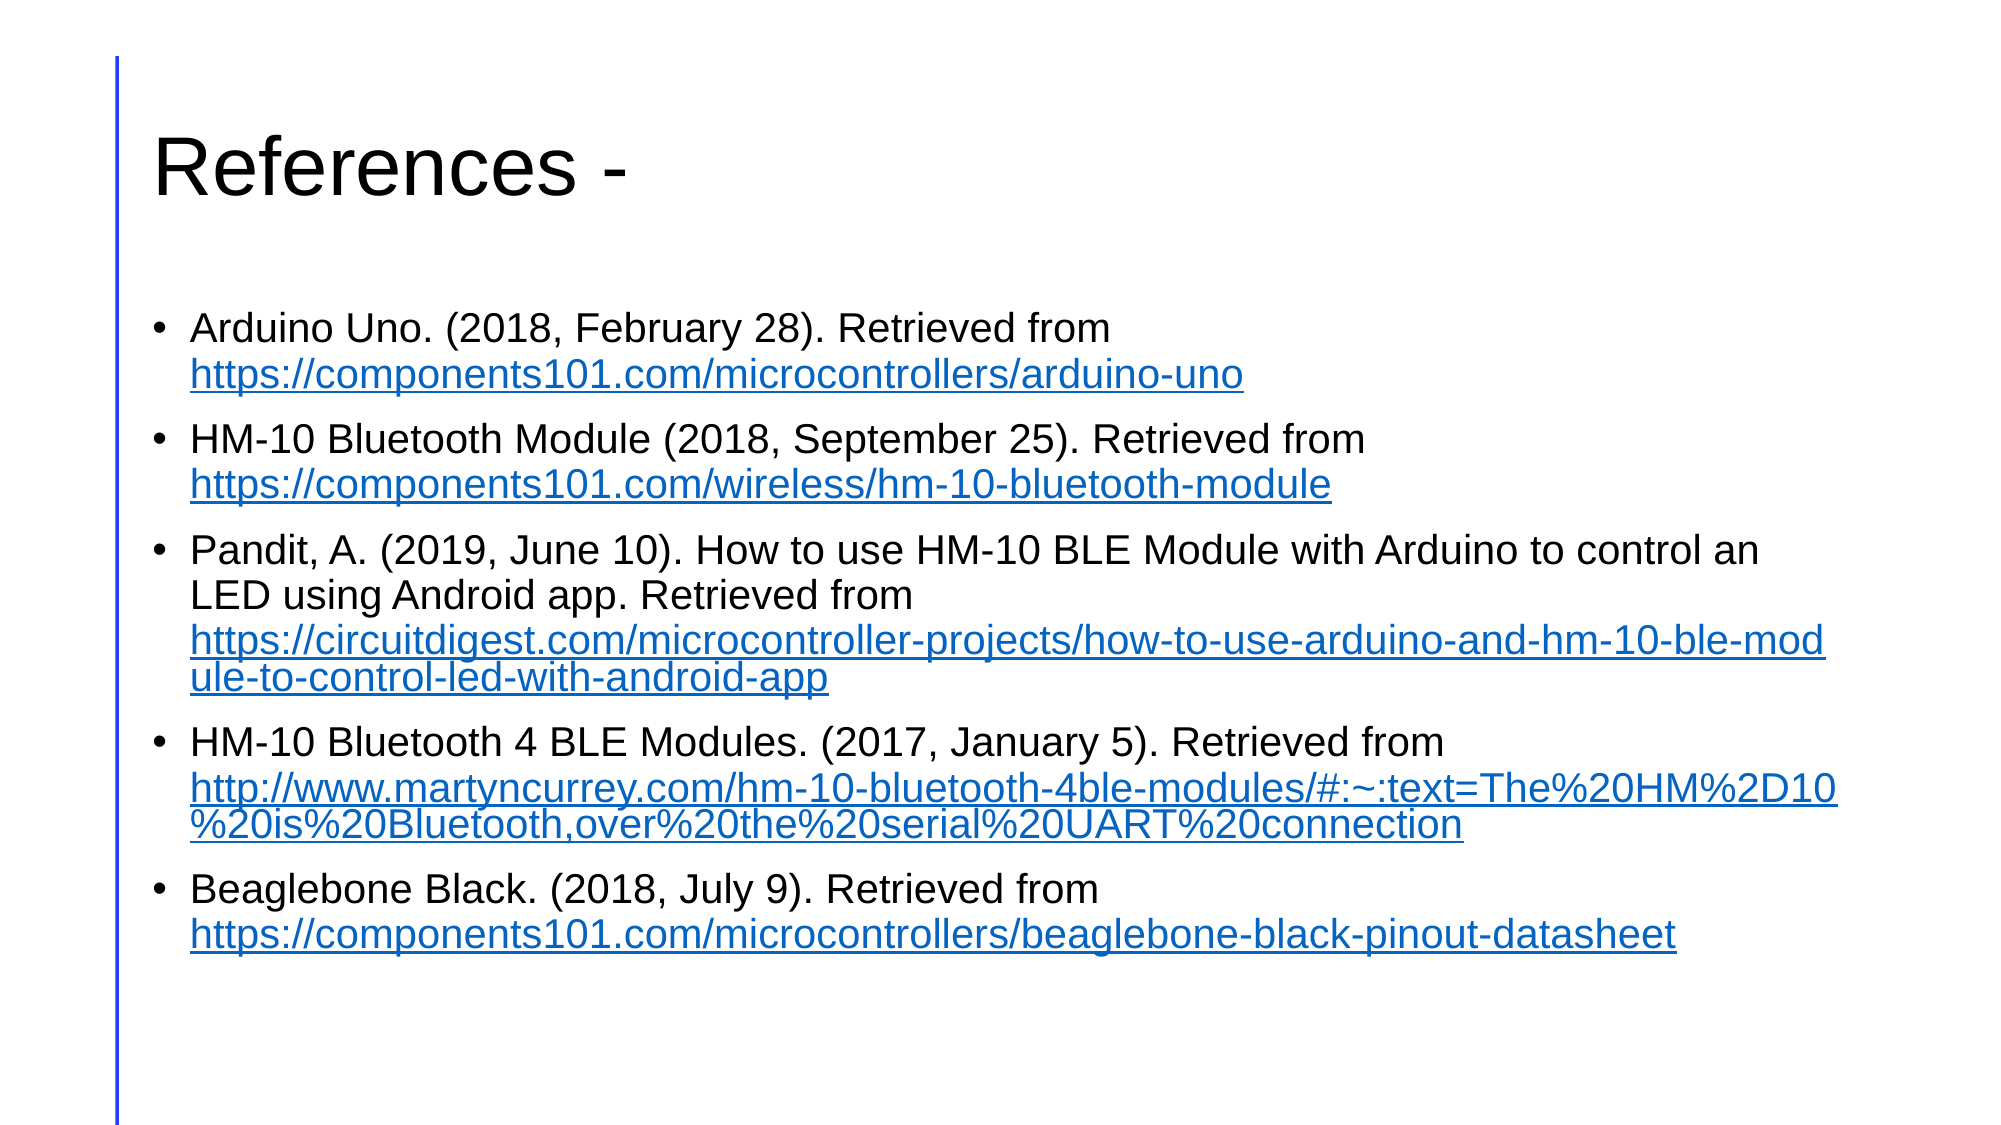

# References -
Arduino Uno. (2018, February 28). Retrieved from https://components101.com/microcontrollers/arduino-uno
HM-10 Bluetooth Module (2018, September 25). Retrieved from https://components101.com/wireless/hm-10-bluetooth-module
Pandit, A. (2019, June 10). How to use HM-10 BLE Module with Arduino to control an LED using Android app. Retrieved from https://circuitdigest.com/microcontroller-projects/how-to-use-arduino-and-hm-10-ble-module-to-control-led-with-android-app
HM-10 Bluetooth 4 BLE Modules. (2017, January 5). Retrieved from http://www.martyncurrey.com/hm-10-bluetooth-4ble-modules/#:~:text=The%20HM%2D10%20is%20Bluetooth,over%20the%20serial%20UART%20connection
Beaglebone Black. (2018, July 9). Retrieved from https://components101.com/microcontrollers/beaglebone-black-pinout-datasheet